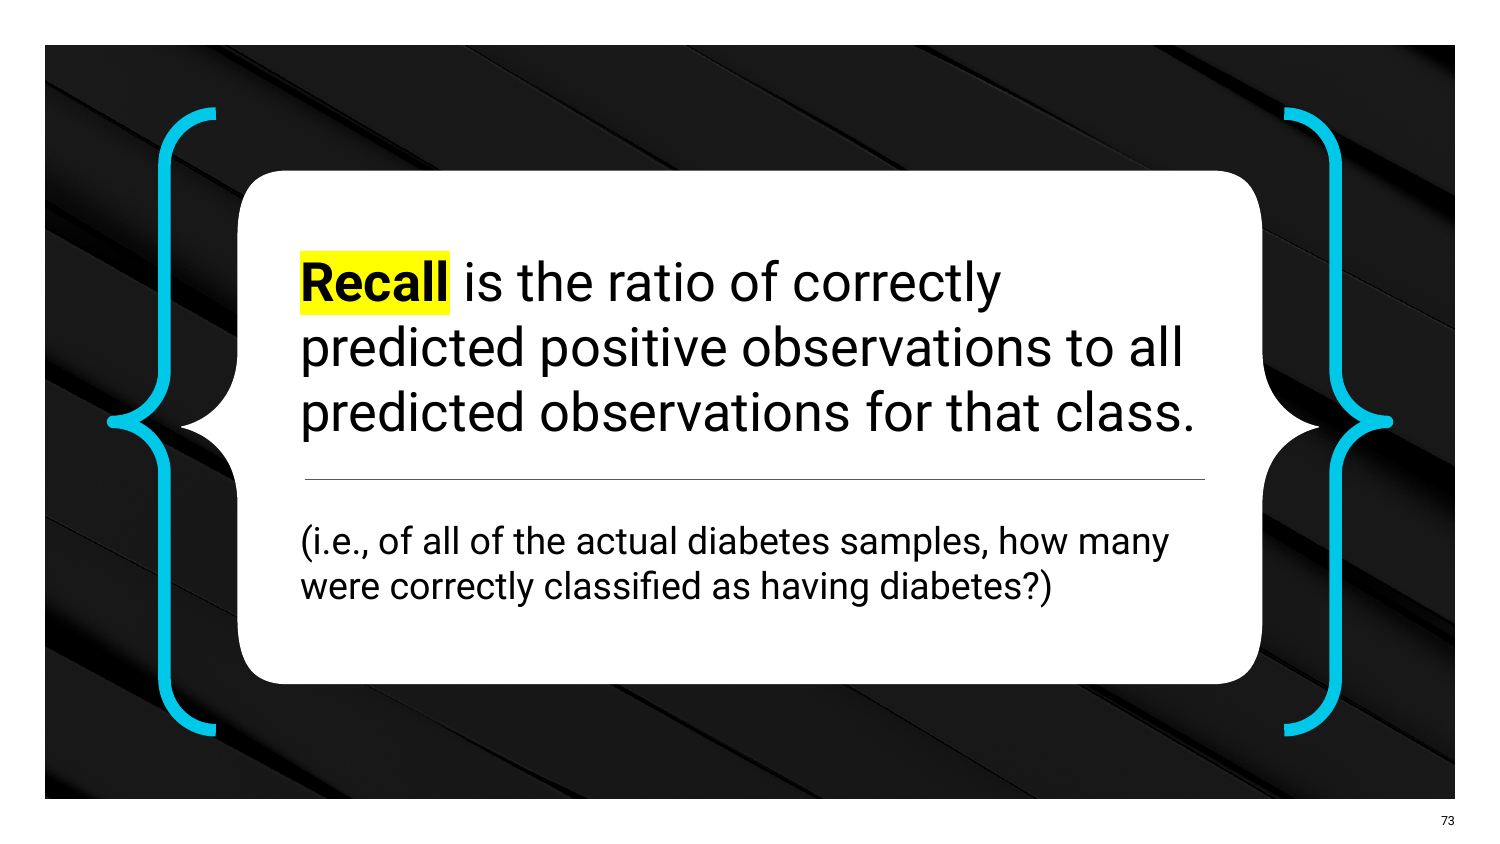

Recall is the ratio of correctly predicted positive observations to all predicted observations for that class.
(i.e., of all of the actual diabetes samples, how many were correctly classified as having diabetes?)

73